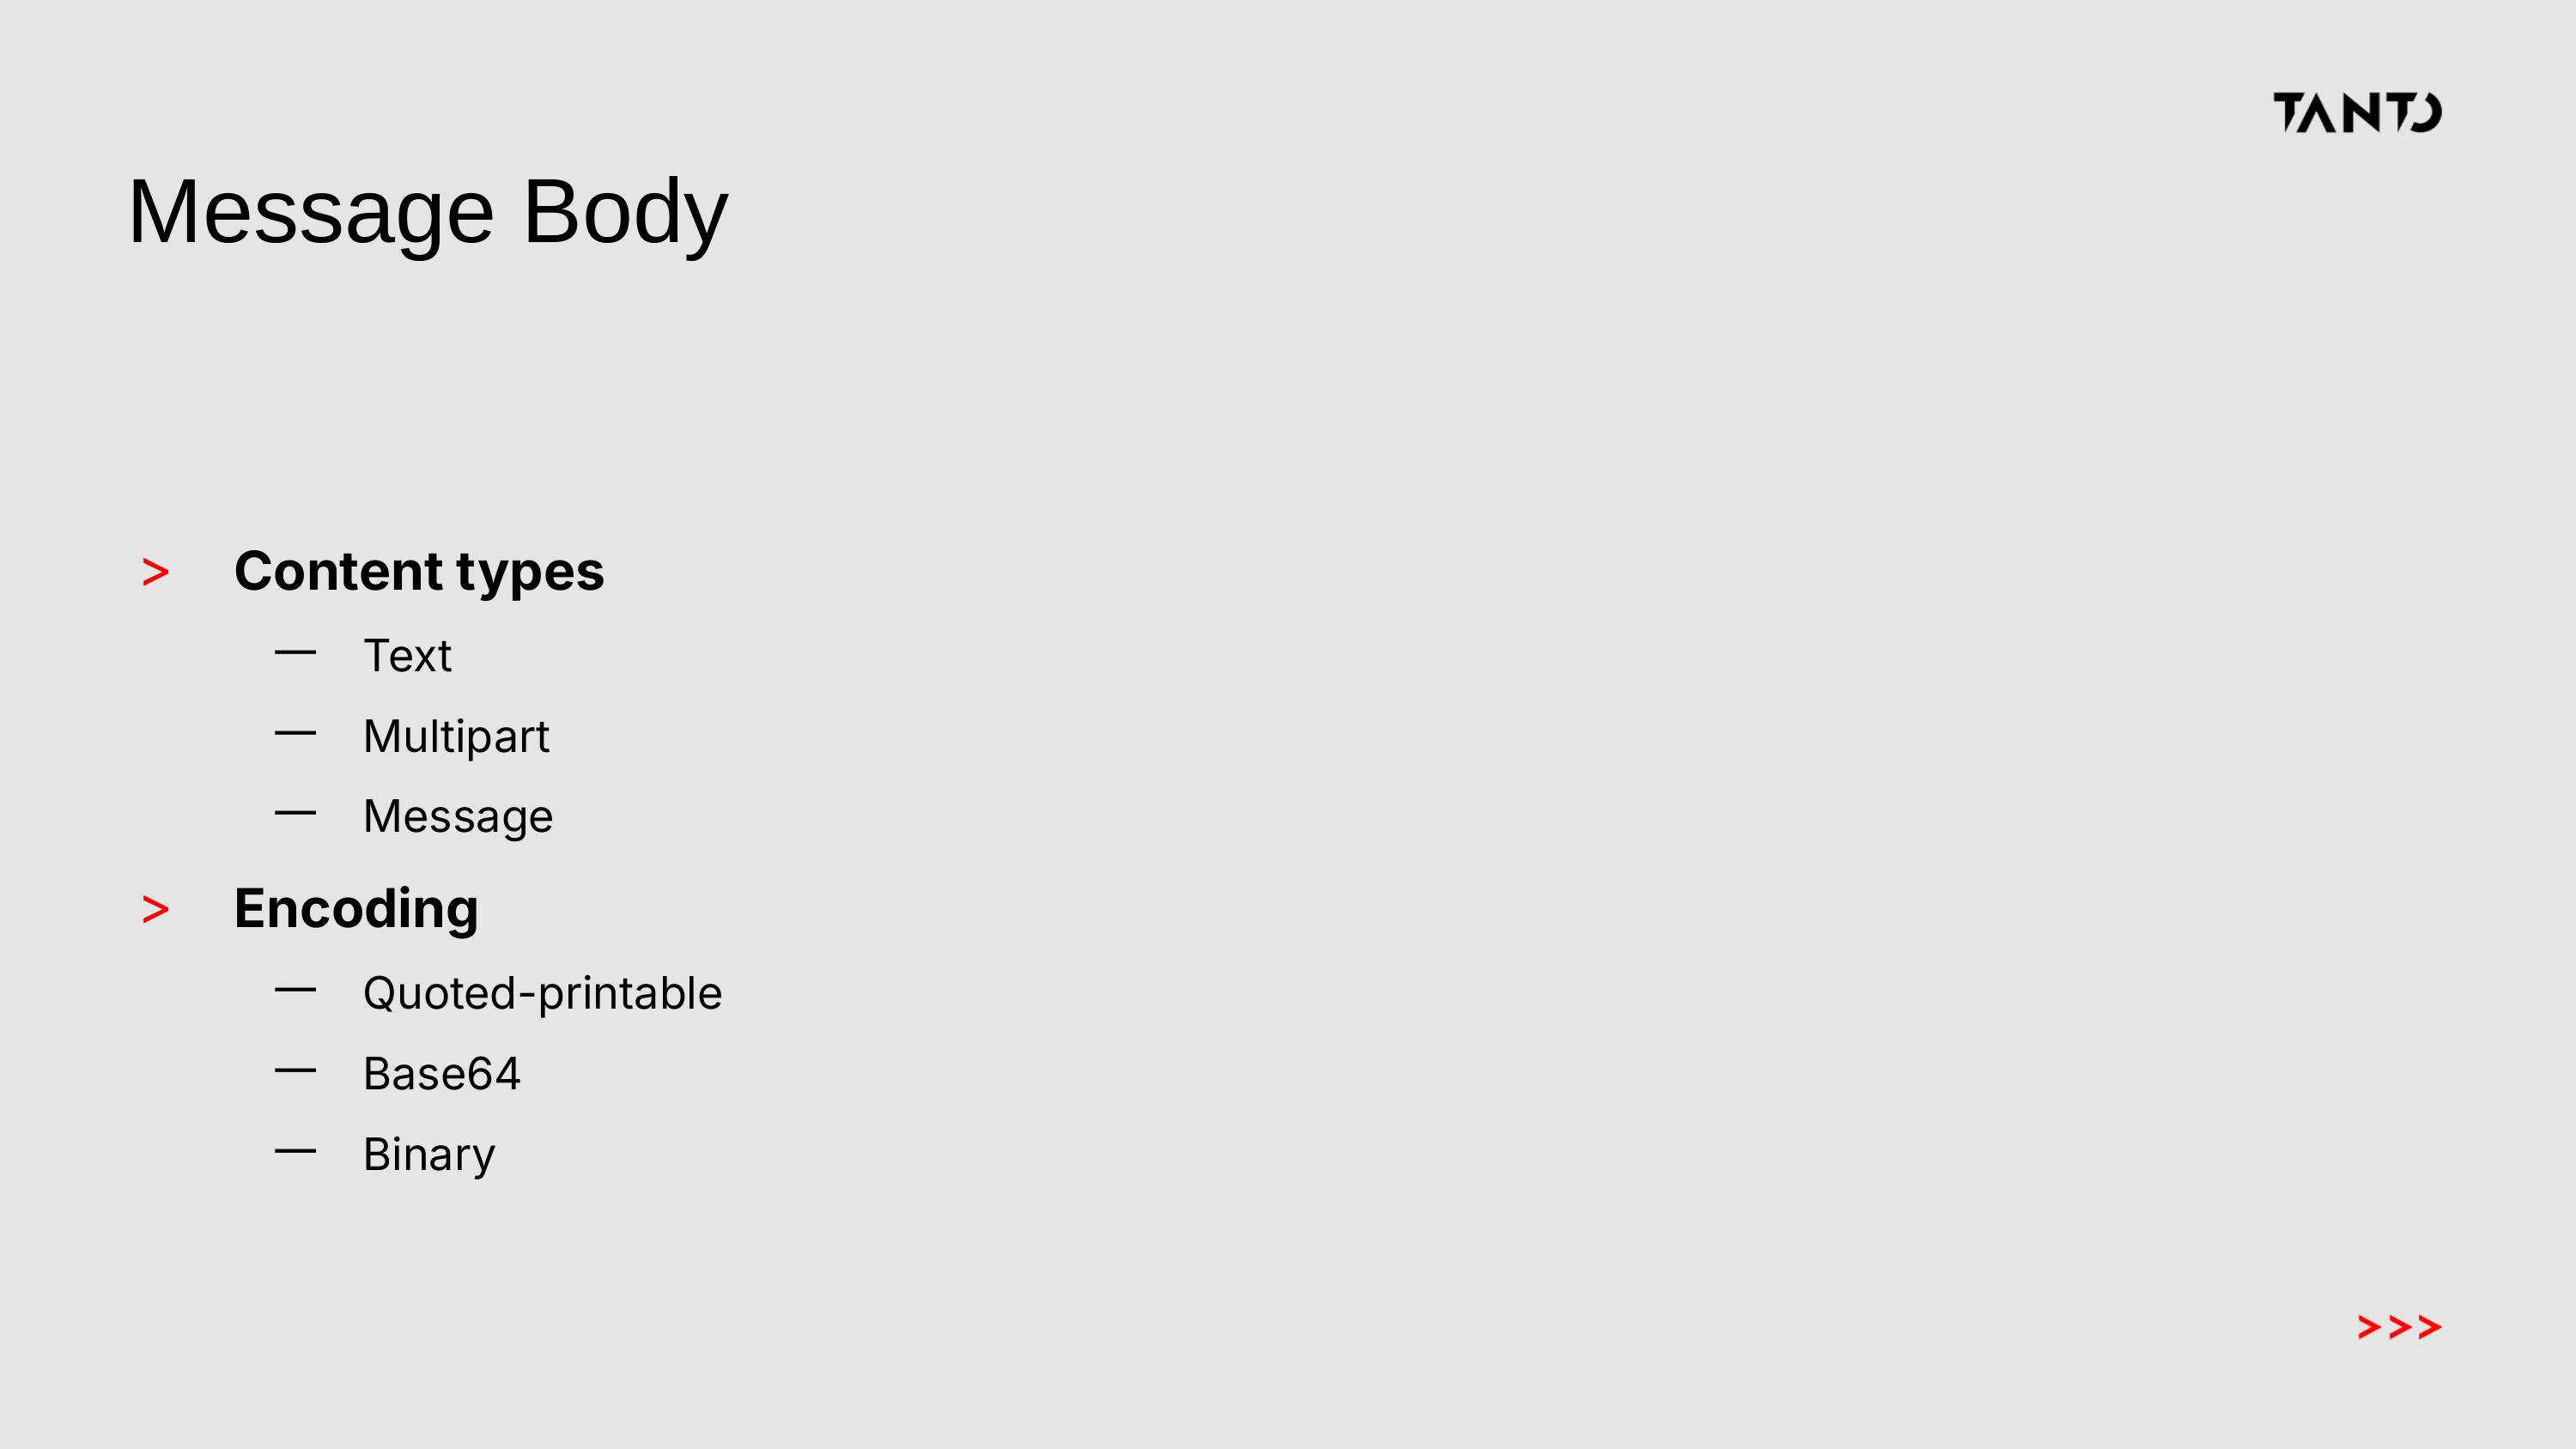

# Message Body
Content types
Text
Multipart
Message
Encoding
Quoted-printable
Base64
Binary